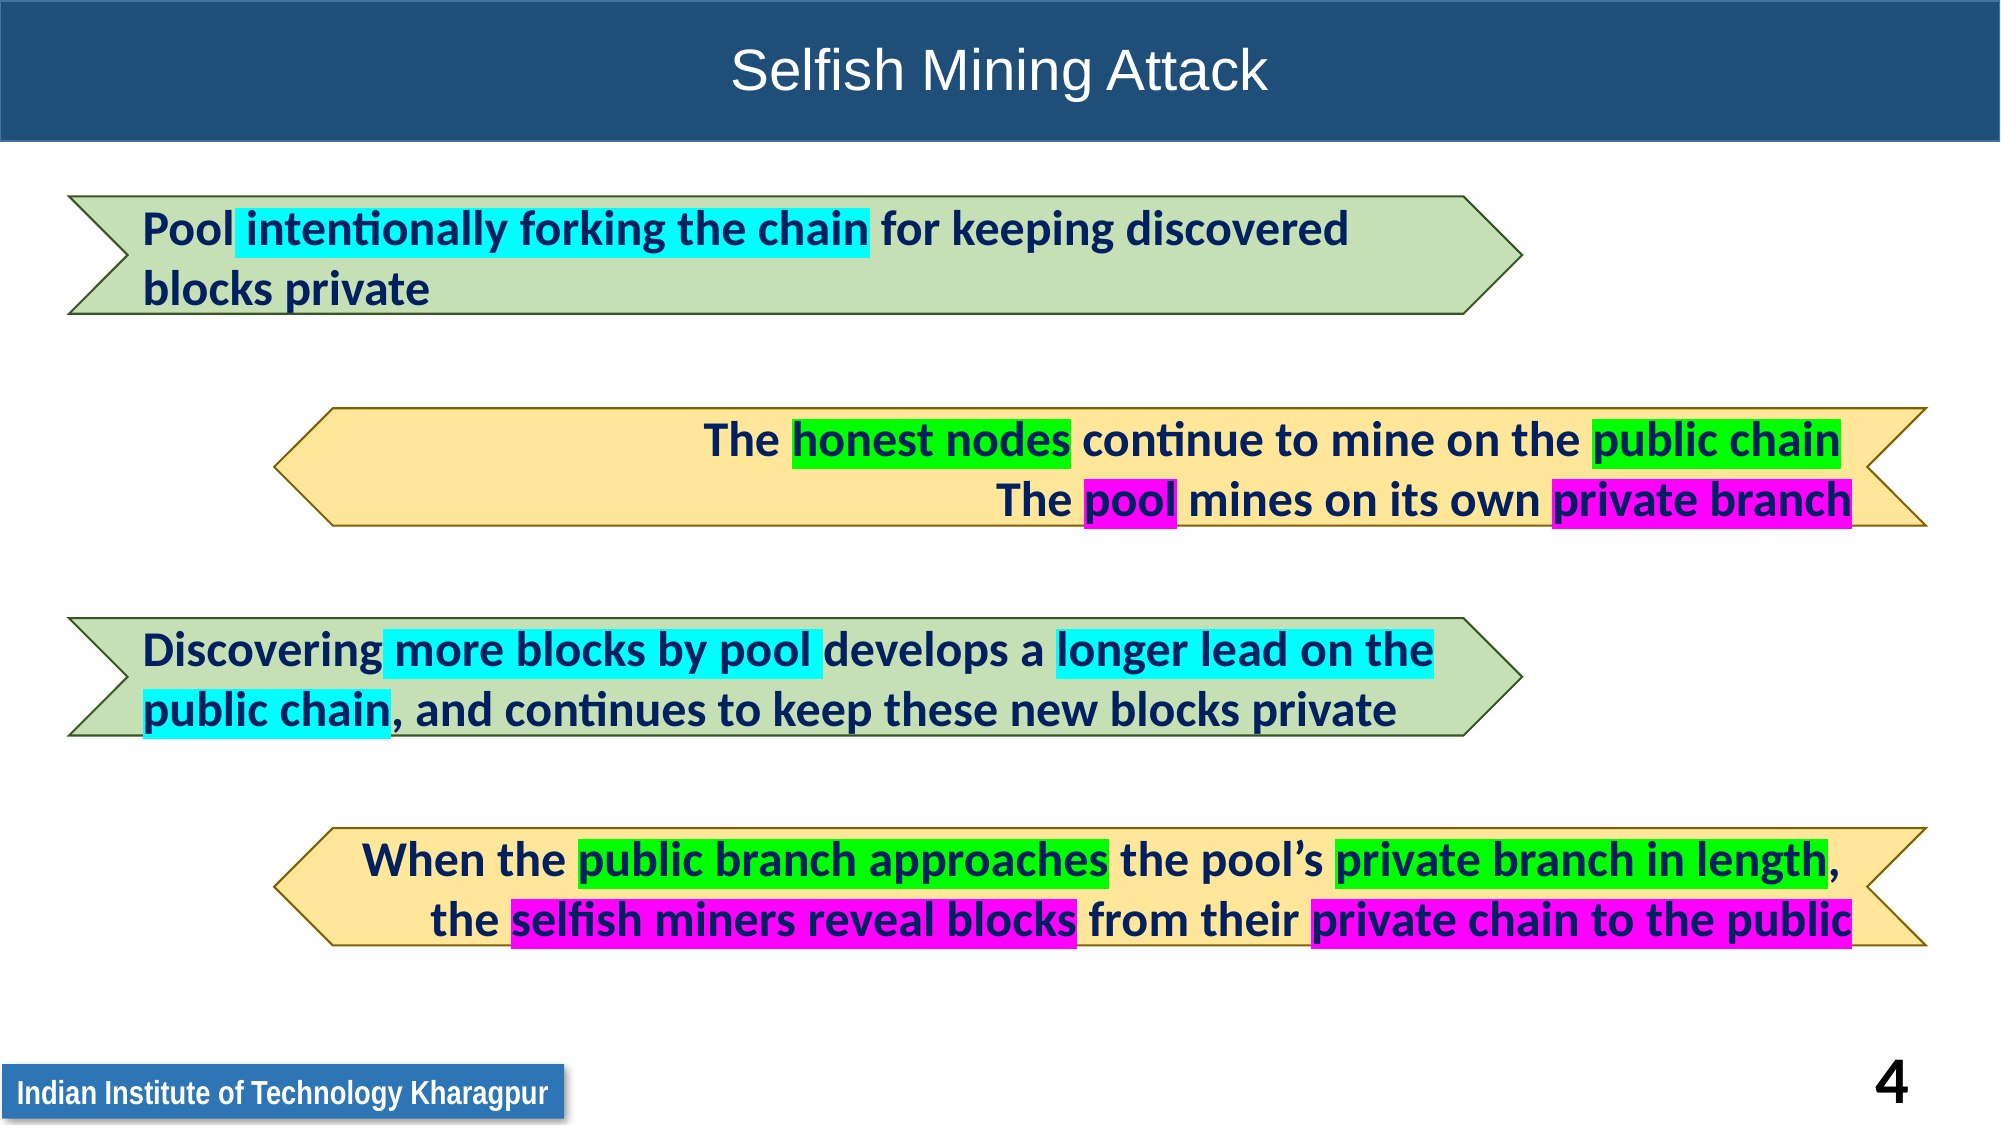

# Selfish Mining Attack
Pool intentionally forking the chain for keeping discovered blocks private
The honest nodes continue to mine on the public chain
The pool mines on its own private branch
Discovering more blocks by pool develops a longer lead on the public chain, and continues to keep these new blocks private
When the public branch approaches the pool’s private branch in length,
the selfish miners reveal blocks from their private chain to the public
4